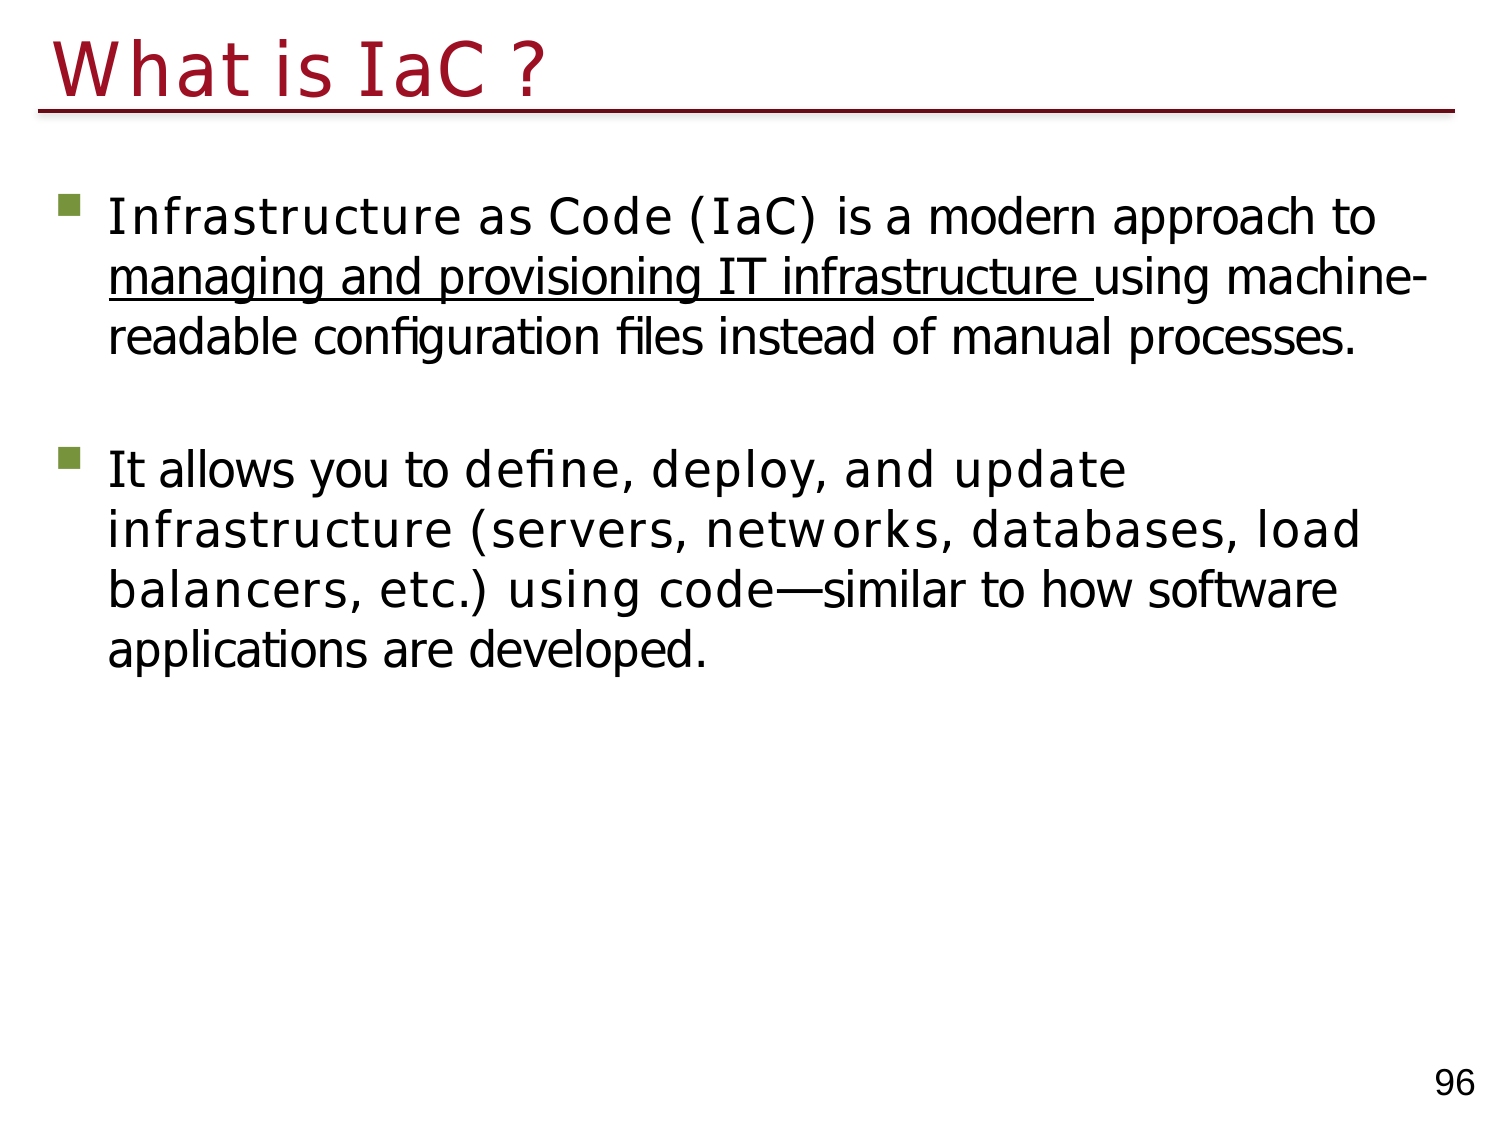

# What is IaC ?
Infrastructure as Code (IaC) is a modern approach to managing and provisioning IT infrastructure using machine-readable configuration files instead of manual processes.
It allows you to define, deploy, and update infrastructure (servers, networks, databases, load balancers, etc.) using code—similar to how software applications are developed.

96